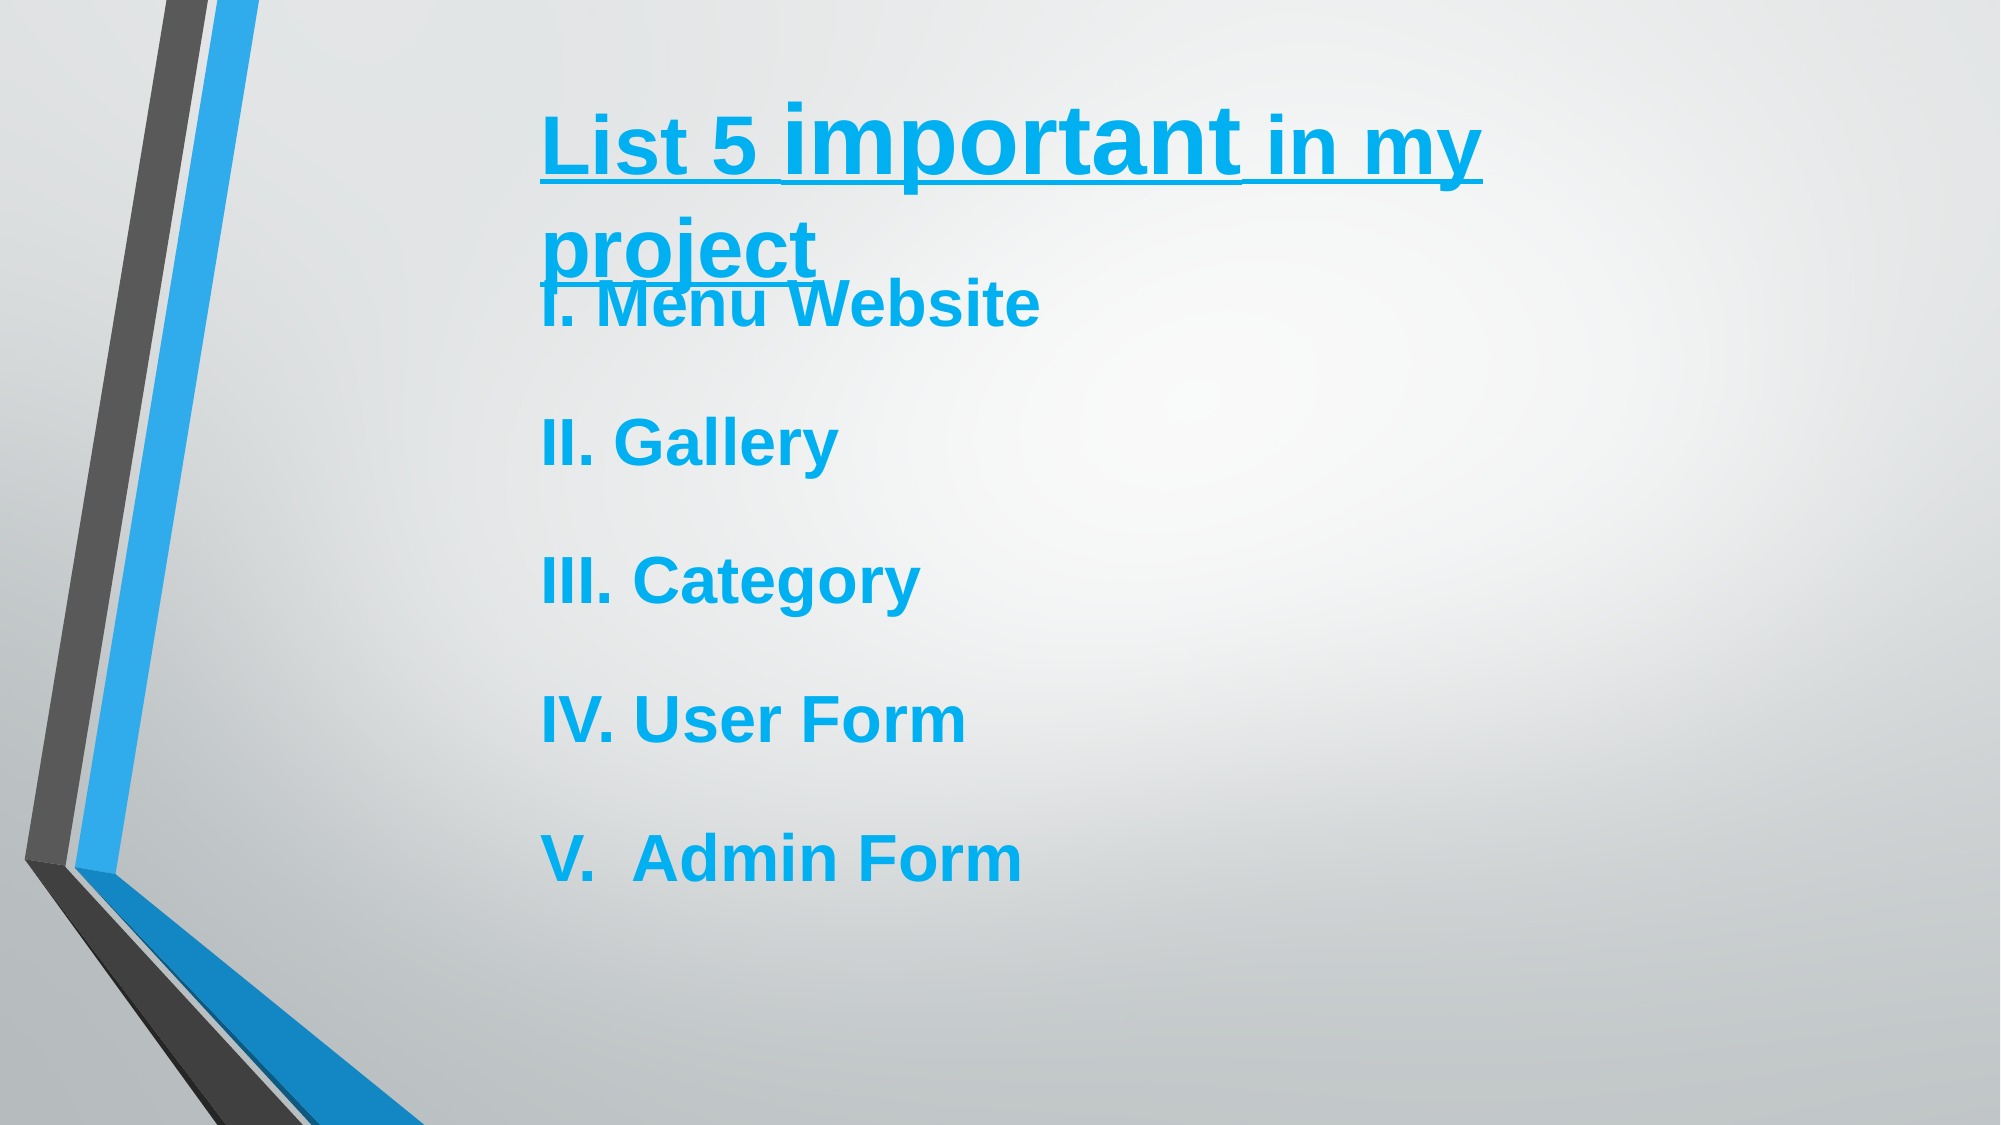

# List 5 important in my project
I. Menu Website
II. Gallery
III. Category
IV. User Form
V.  Admin Form